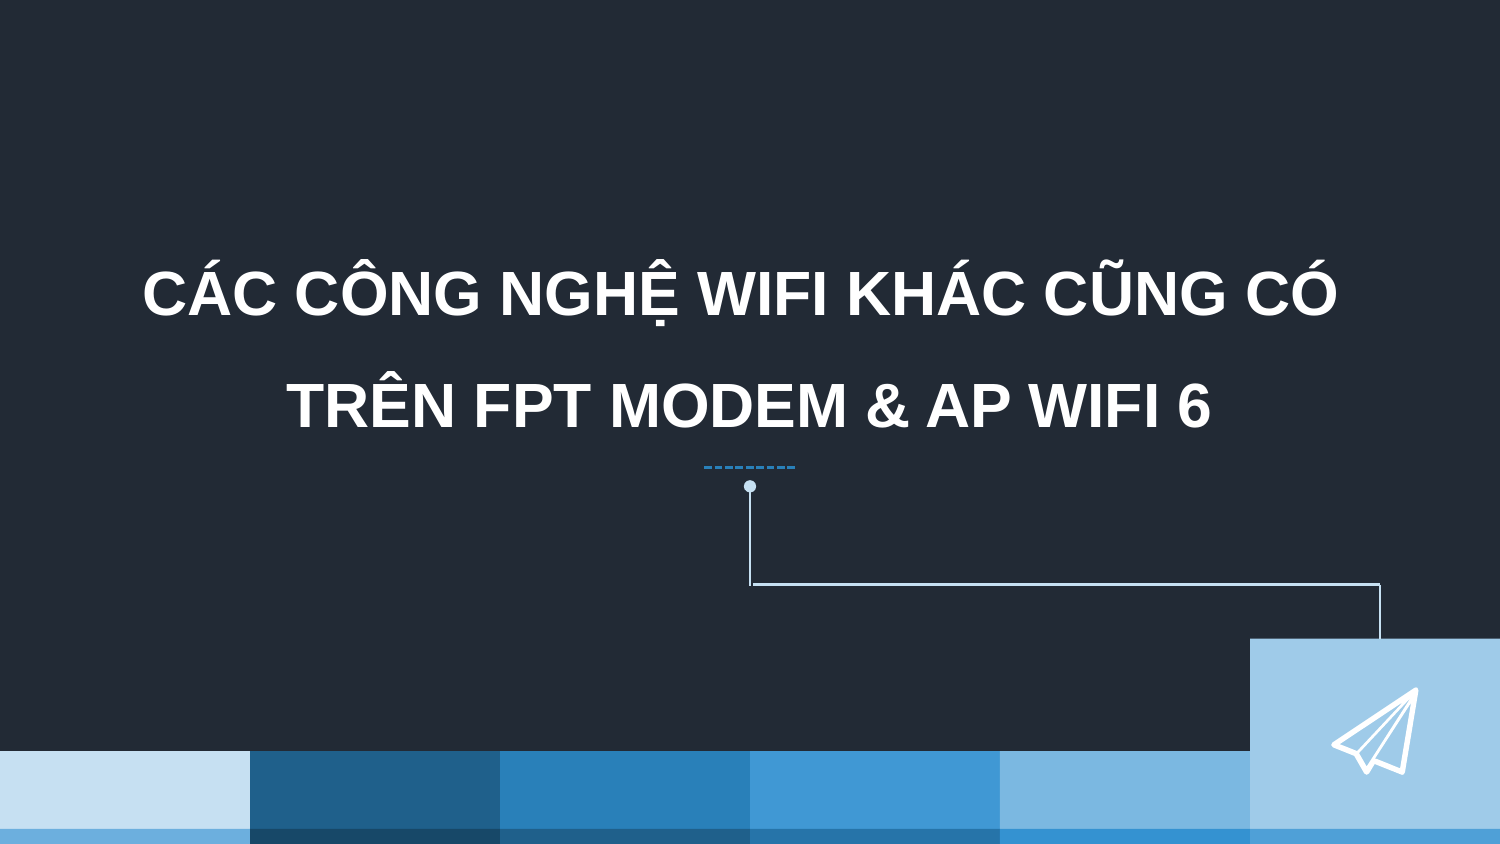

CÁC CÔNG NGHỆ WIFI KHÁC CŨNG CÓ
TRÊN FPT MODEM & AP WIFI 6